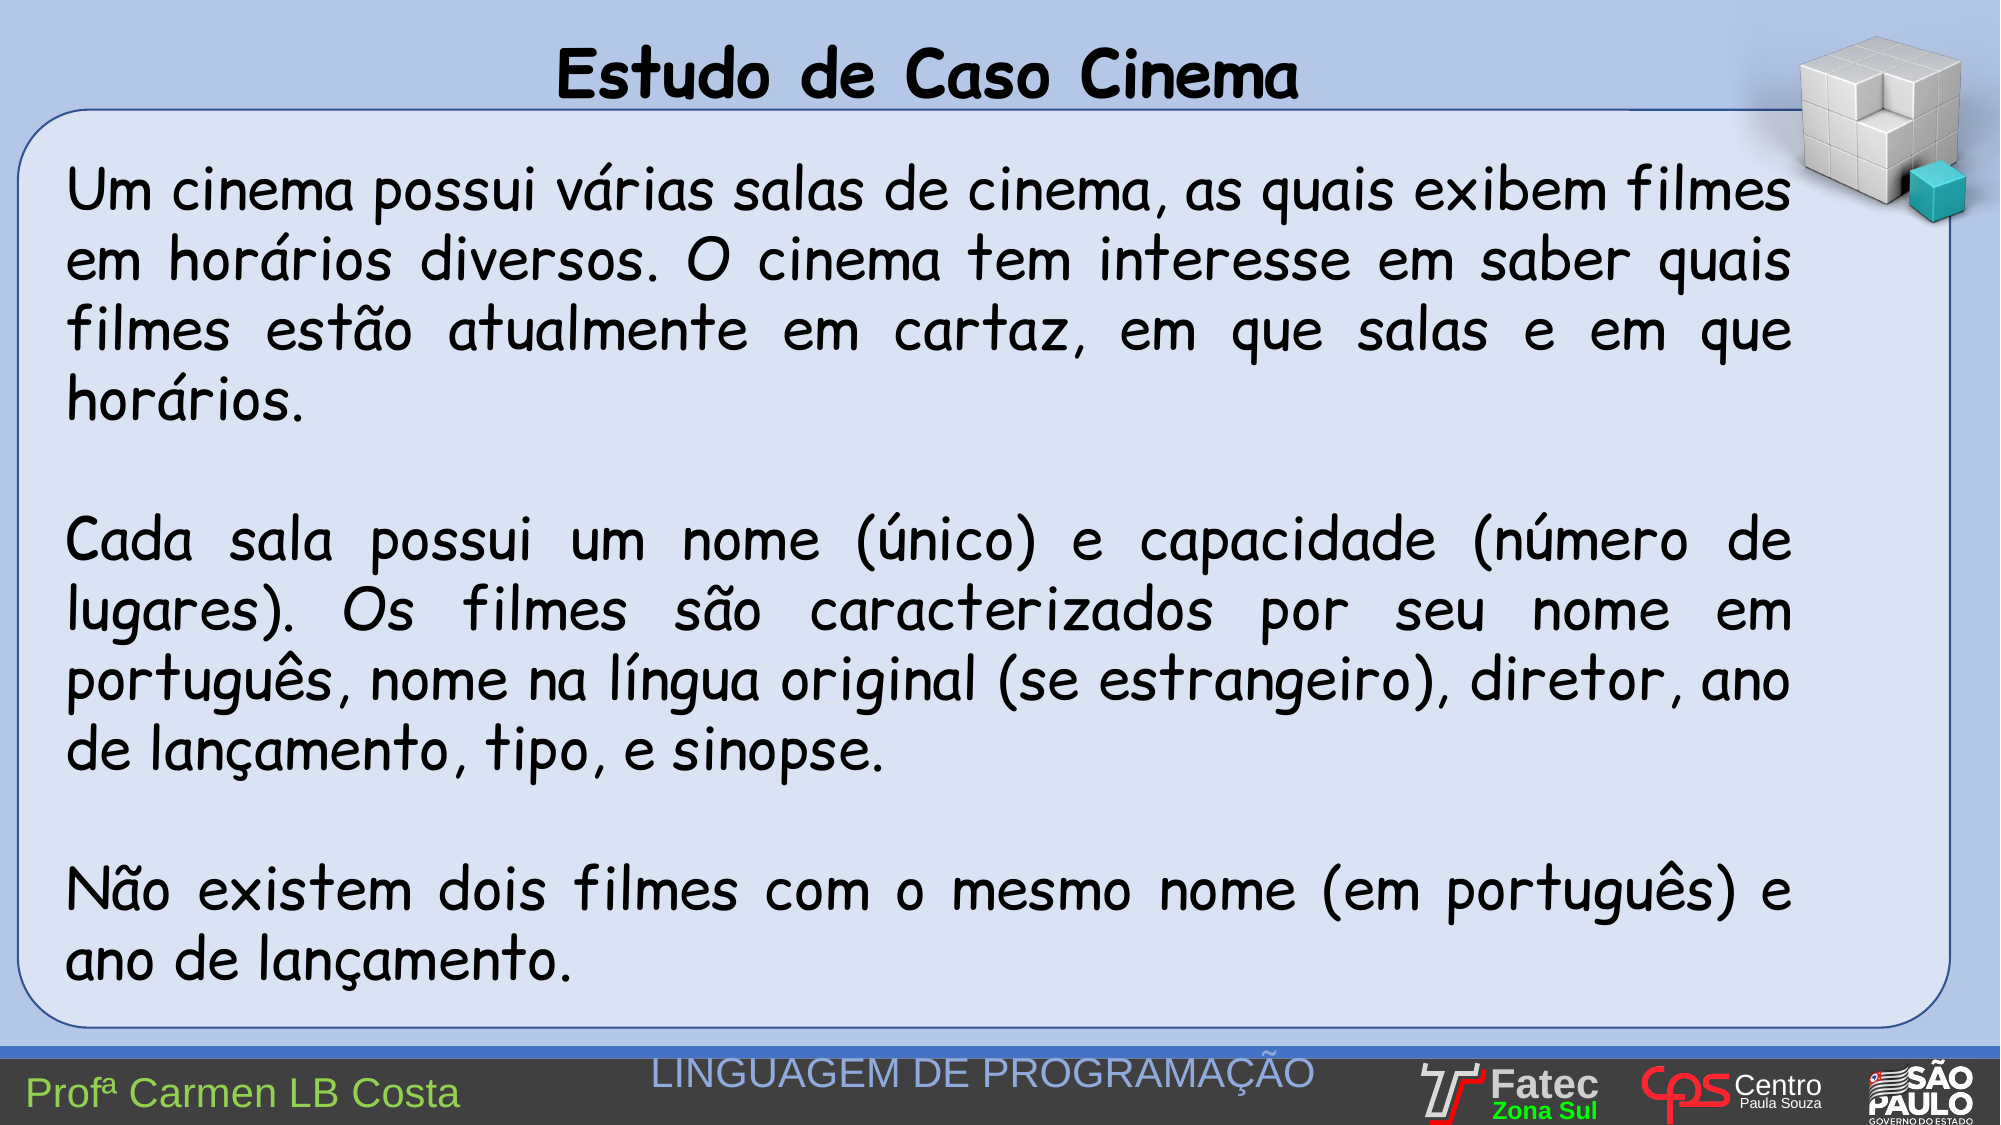

Estudo de Caso Cinema

Um cinema possui várias salas de cinema, as quais exibem filmes em horários diversos. O cinema tem interesse em saber quais filmes estão atualmente em cartaz, em que salas e em que horários.

Cada sala possui um nome (único) e capacidade (número de lugares). Os filmes são caracterizados por seu nome em português, nome na língua original (se estrangeiro), diretor, ano de lançamento, tipo, e sinopse.

Não existem dois filmes com o mesmo nome (em português) e ano de lançamento.